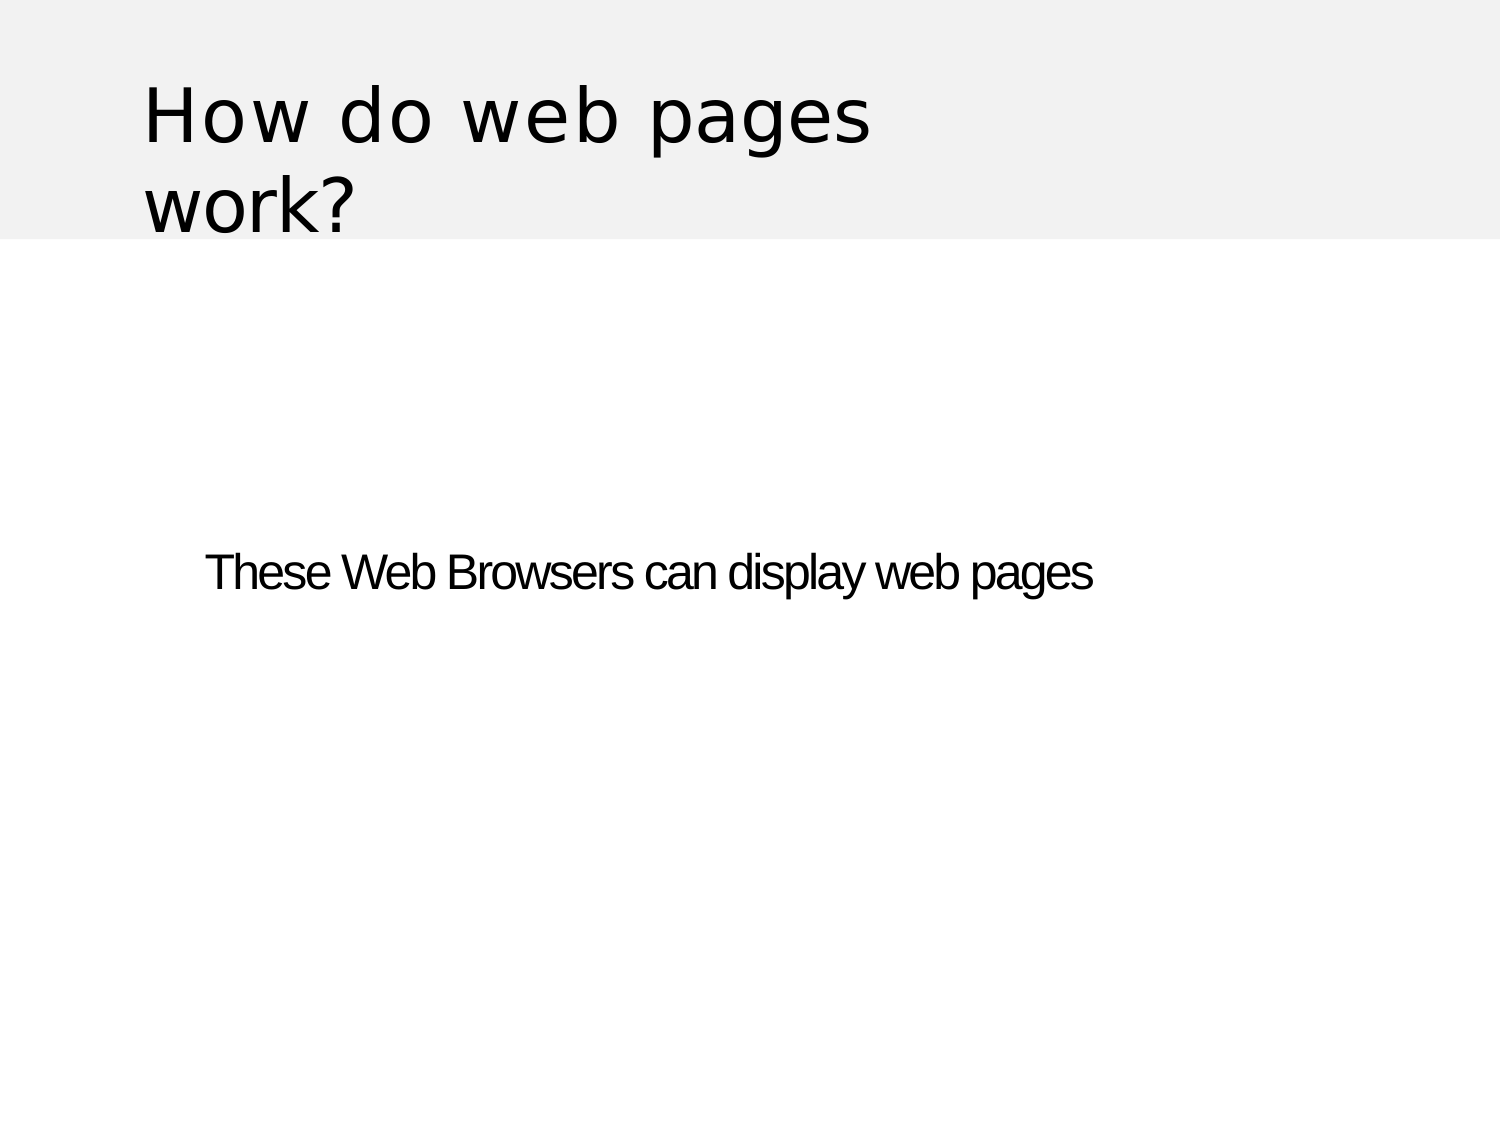

# How do web pages work?
These Web Browsers can display web pages